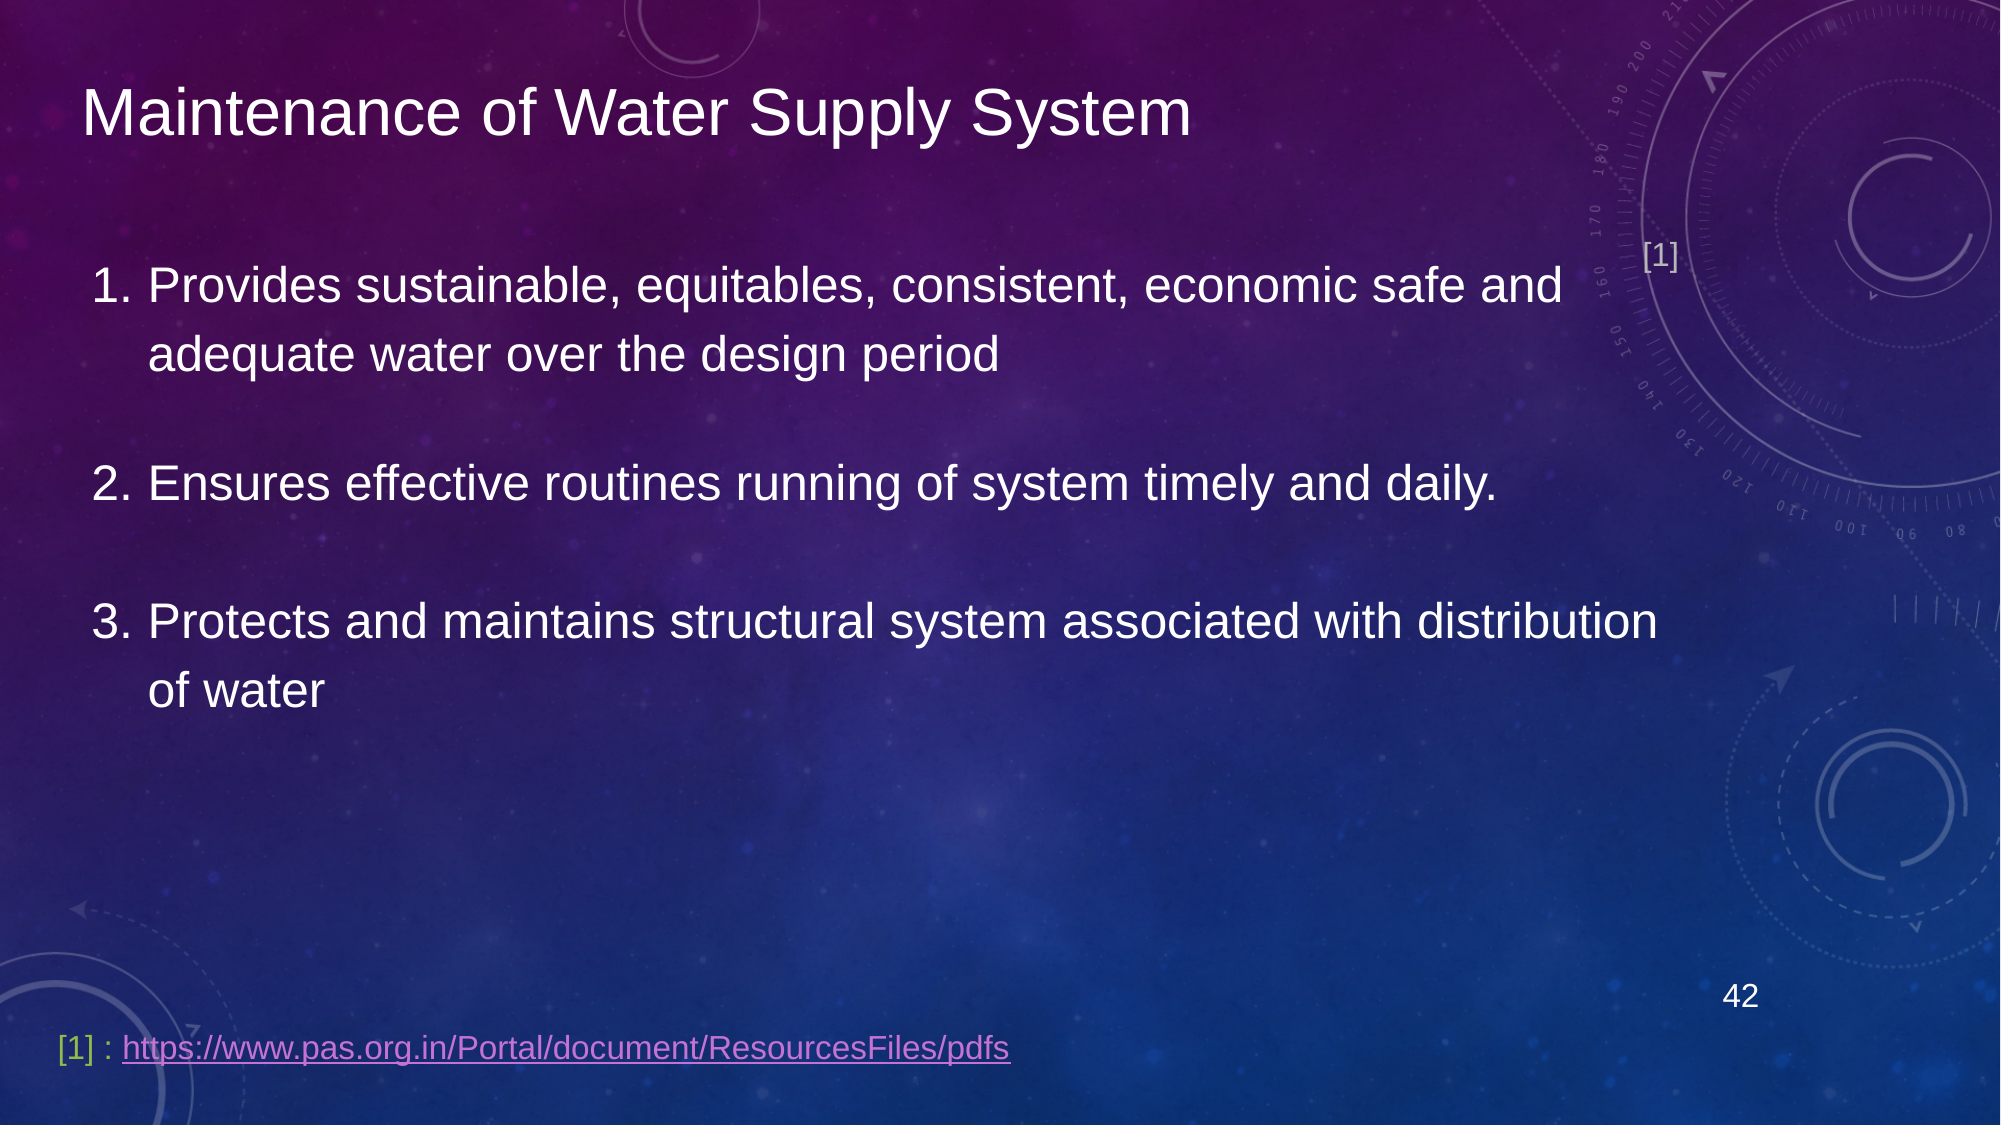

Maintenance of Water Supply System
#
[1]
Provides sustainable, equitables, consistent, economic safe and adequate water over the design period
Ensures effective routines running of system timely and daily.
Protects and maintains structural system associated with distribution of water

42
[1] : https://www.pas.org.in/Portal/document/ResourcesFiles/pdfs